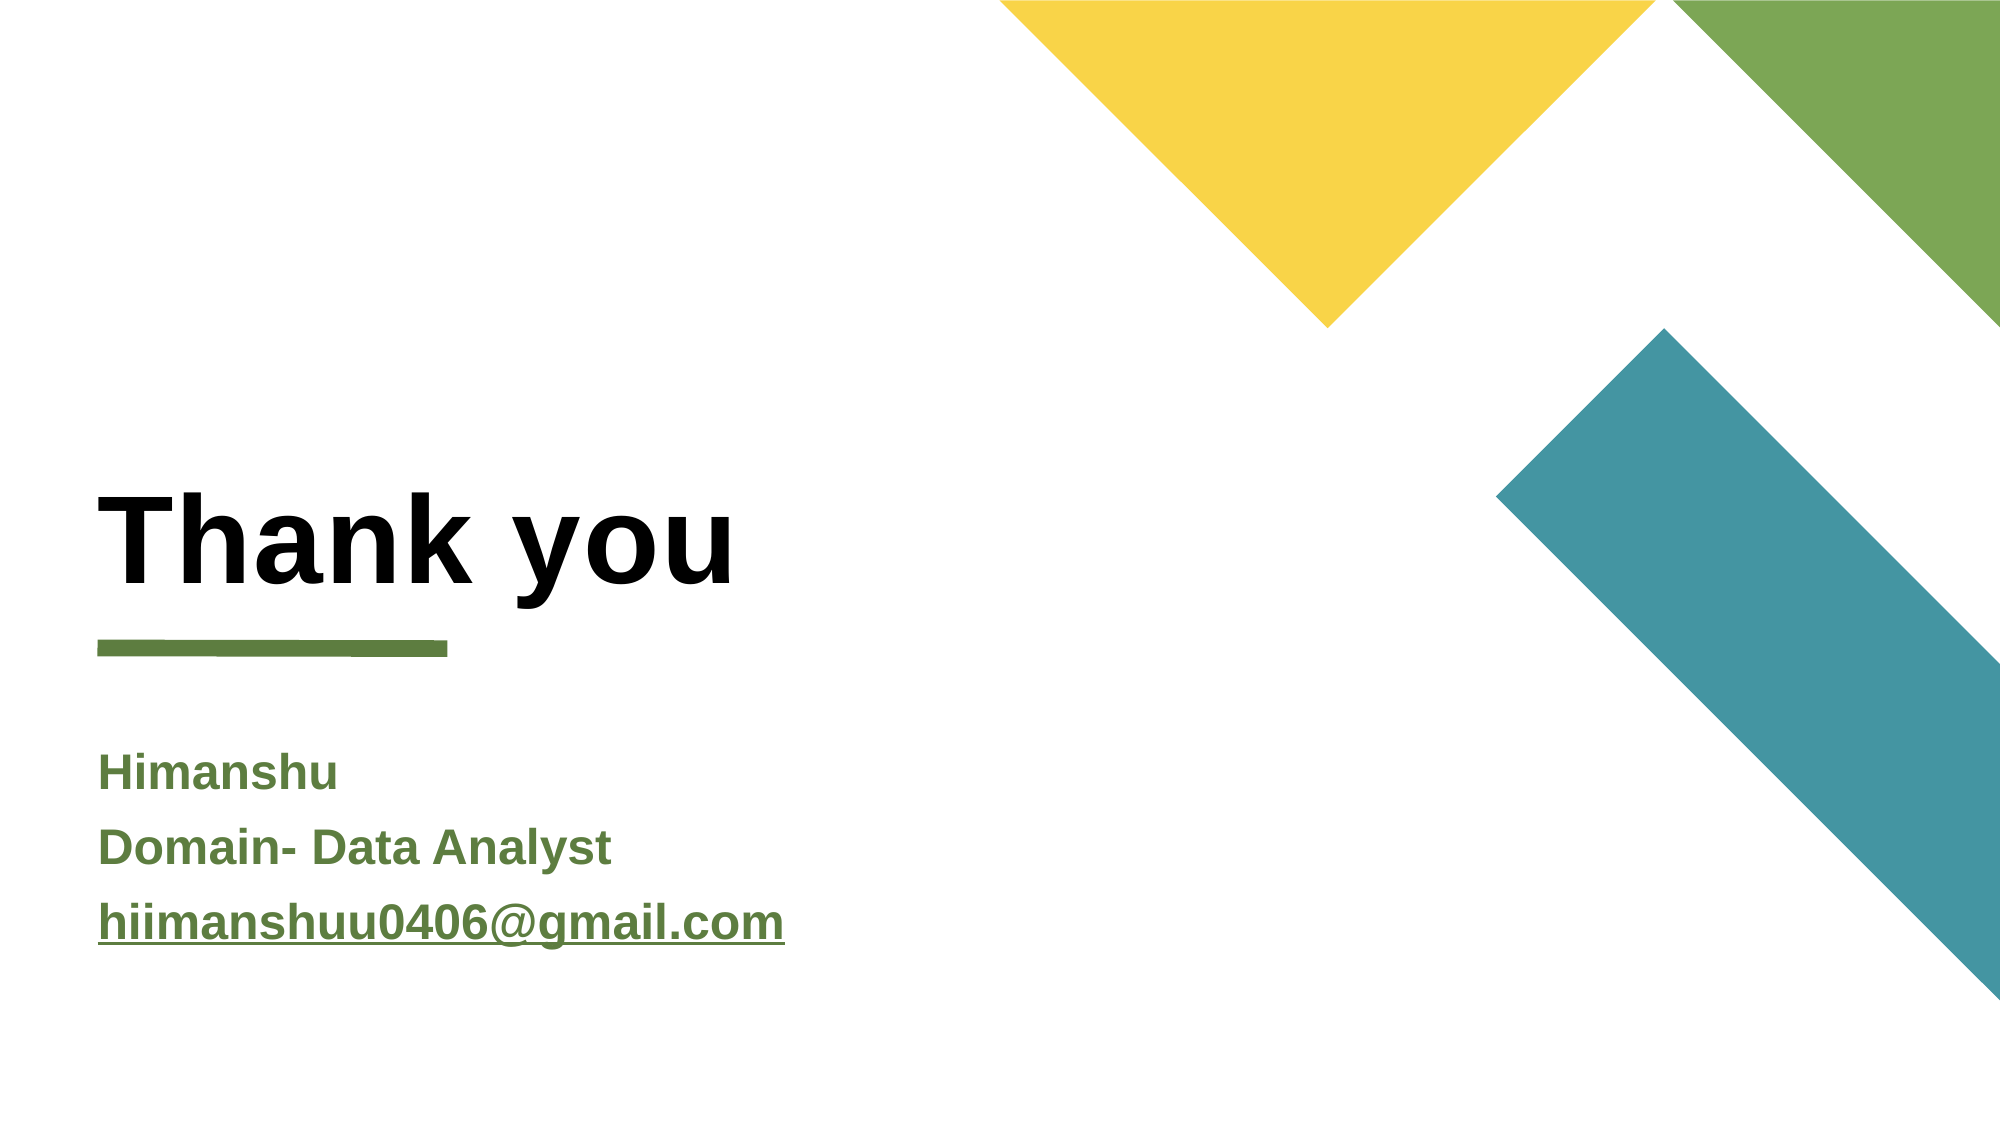

# Thank you
Himanshu
Domain- Data Analyst
hiimanshuu0406@gmail.com